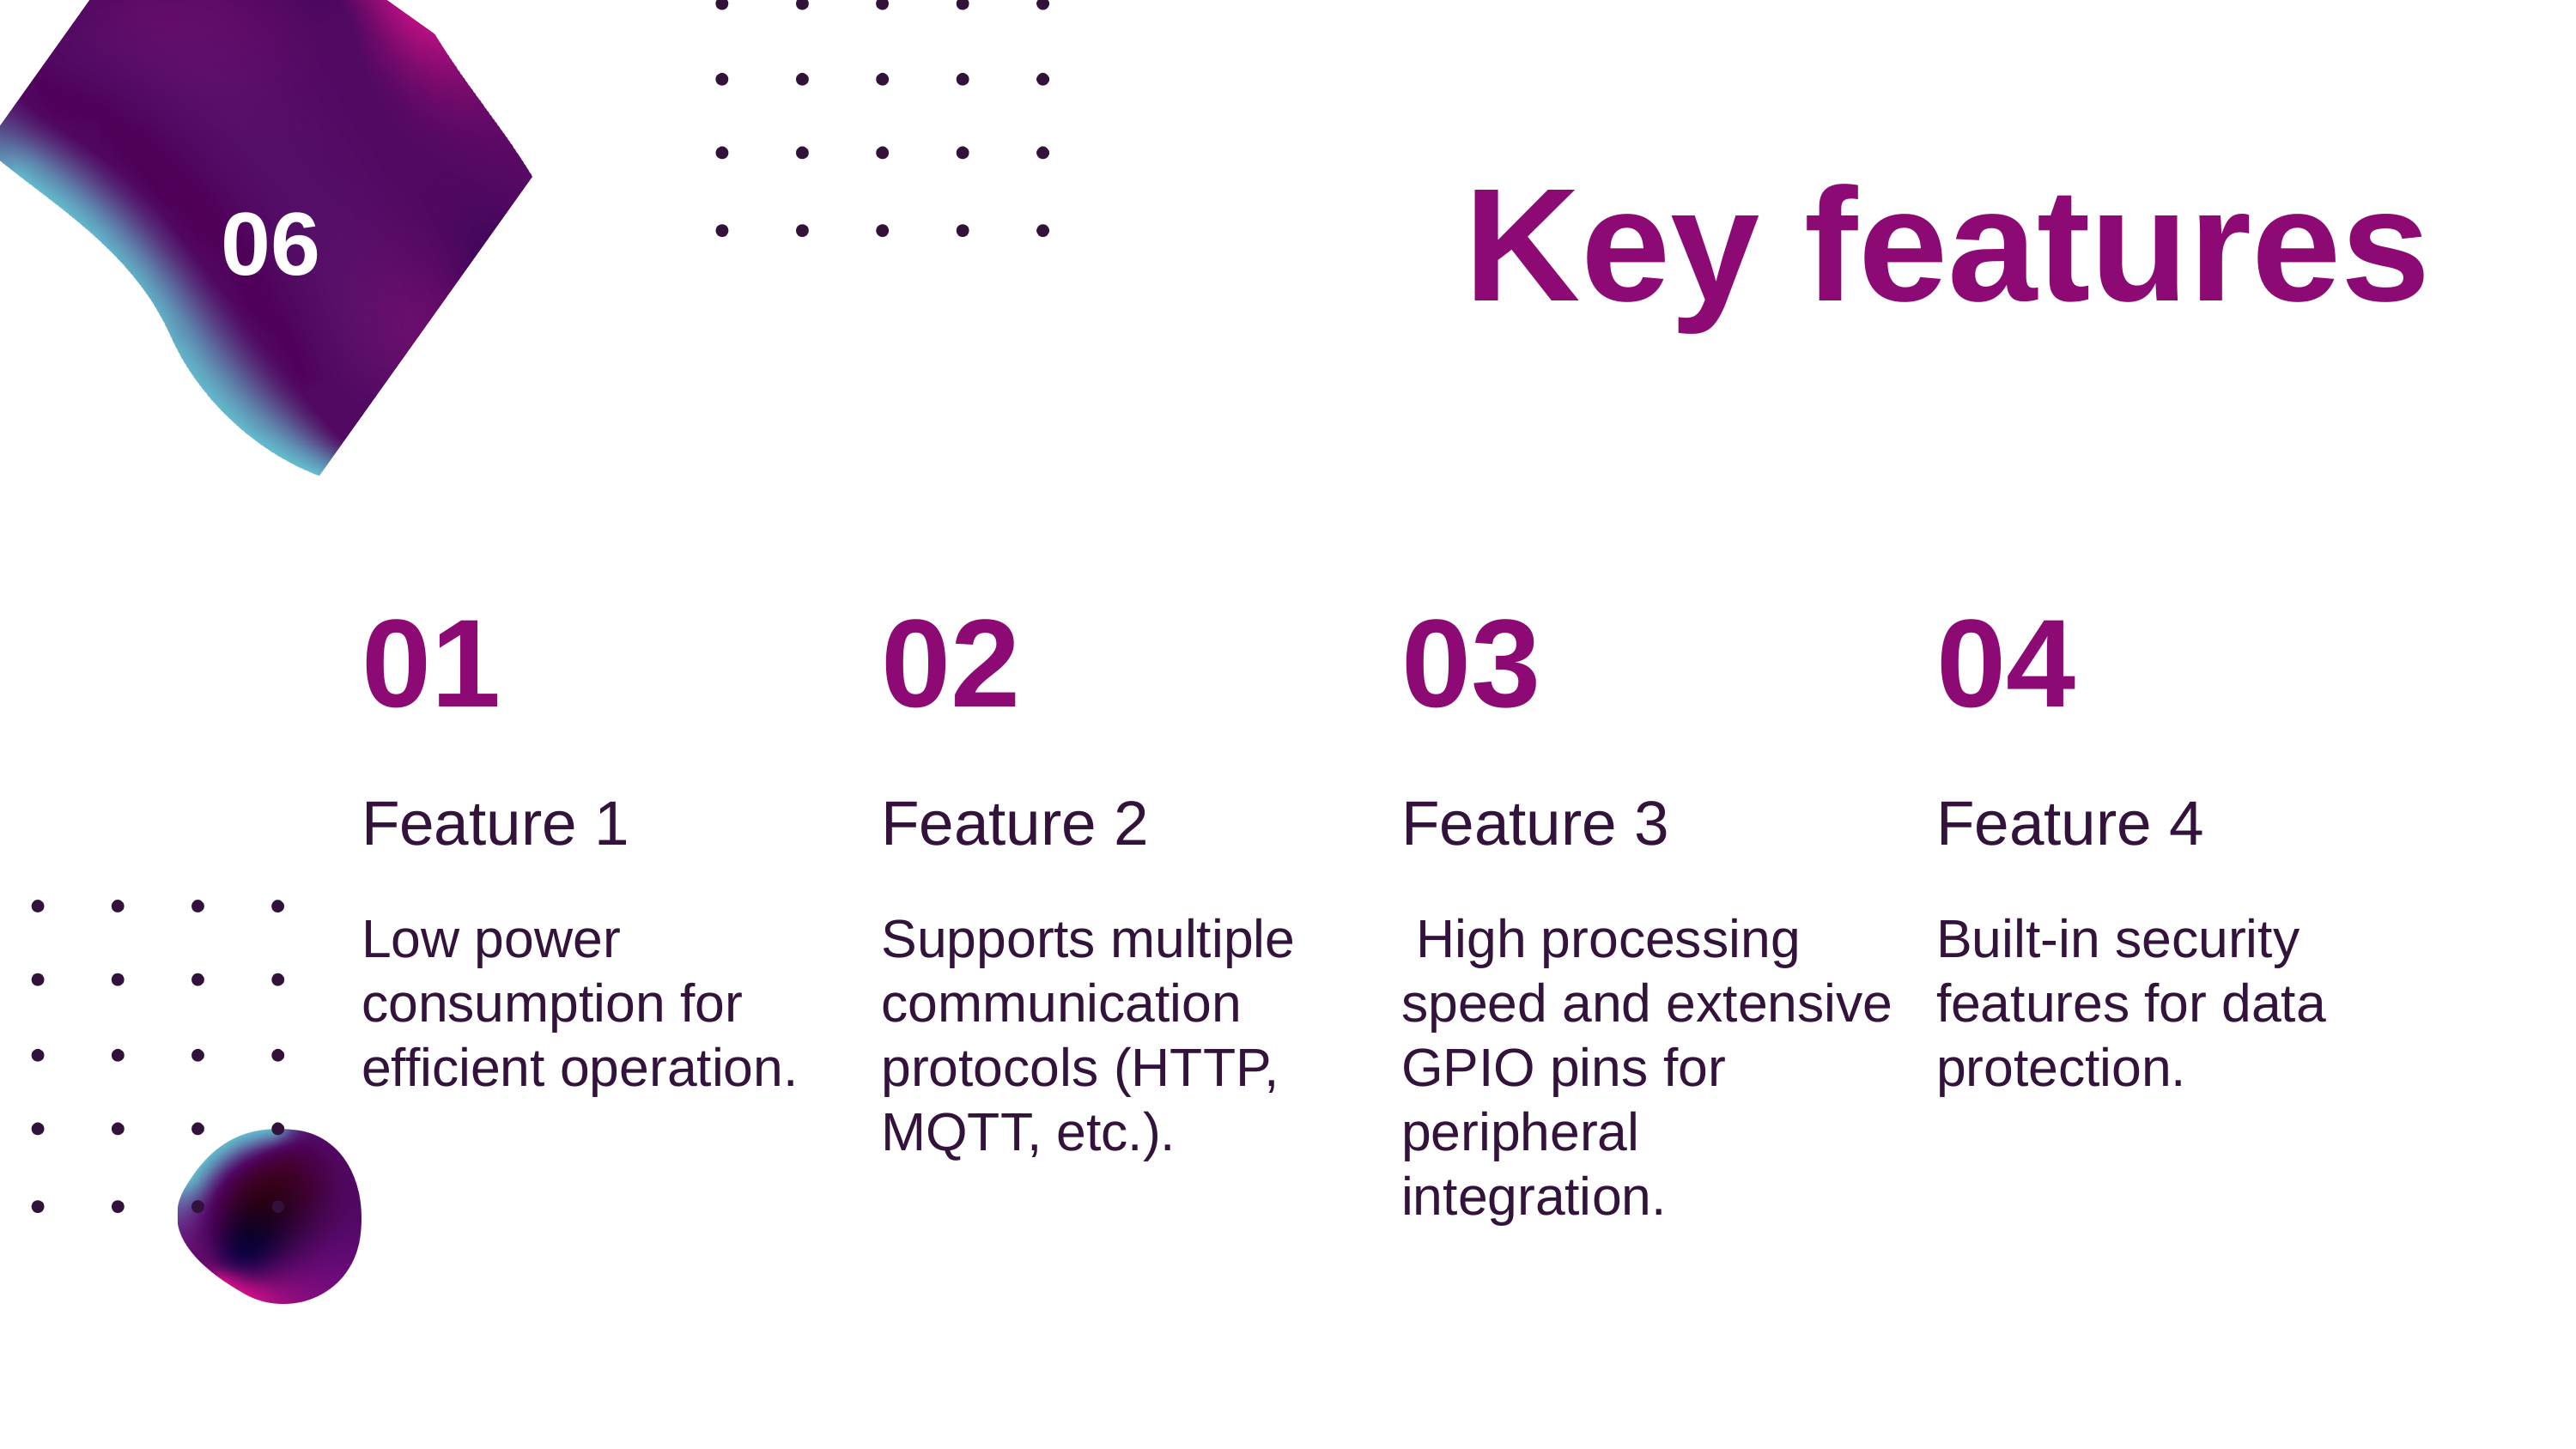

Key features
06
01
Feature 1
Low power consumption for efficient operation.

02
Feature 2
Supports multiple communication protocols (HTTP, MQTT, etc.).

03
Feature 3
 High processing speed and extensive GPIO pins for peripheral integration.

04
Feature 4
Built-in security features for data protection.